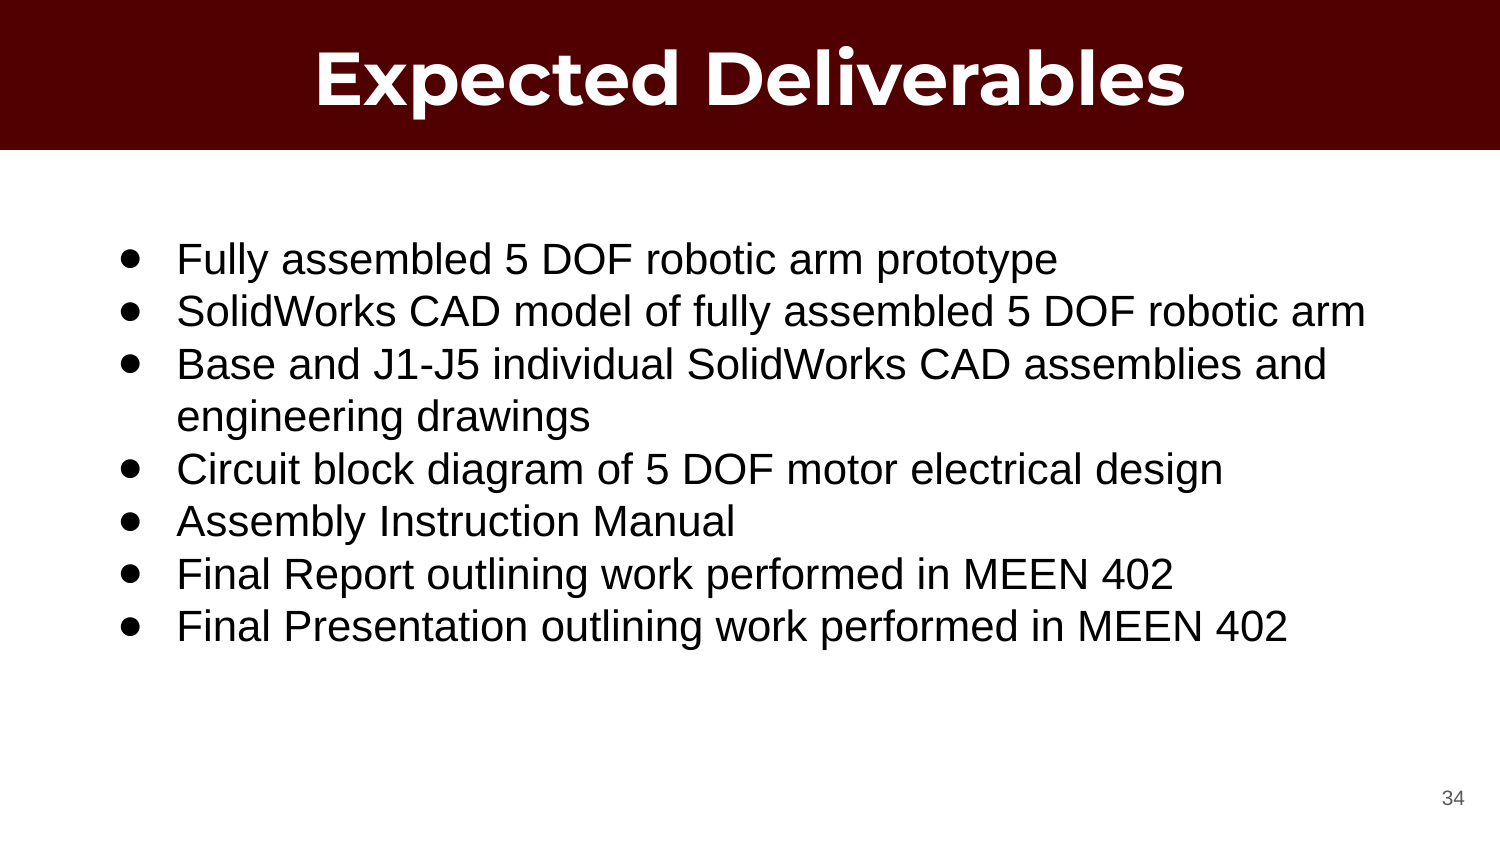

# Expected Deliverables
Fully assembled 5 DOF robotic arm prototype
SolidWorks CAD model of fully assembled 5 DOF robotic arm
Base and J1-J5 individual SolidWorks CAD assemblies and engineering drawings
Circuit block diagram of 5 DOF motor electrical design
Assembly Instruction Manual
Final Report outlining work performed in MEEN 402
Final Presentation outlining work performed in MEEN 402

34